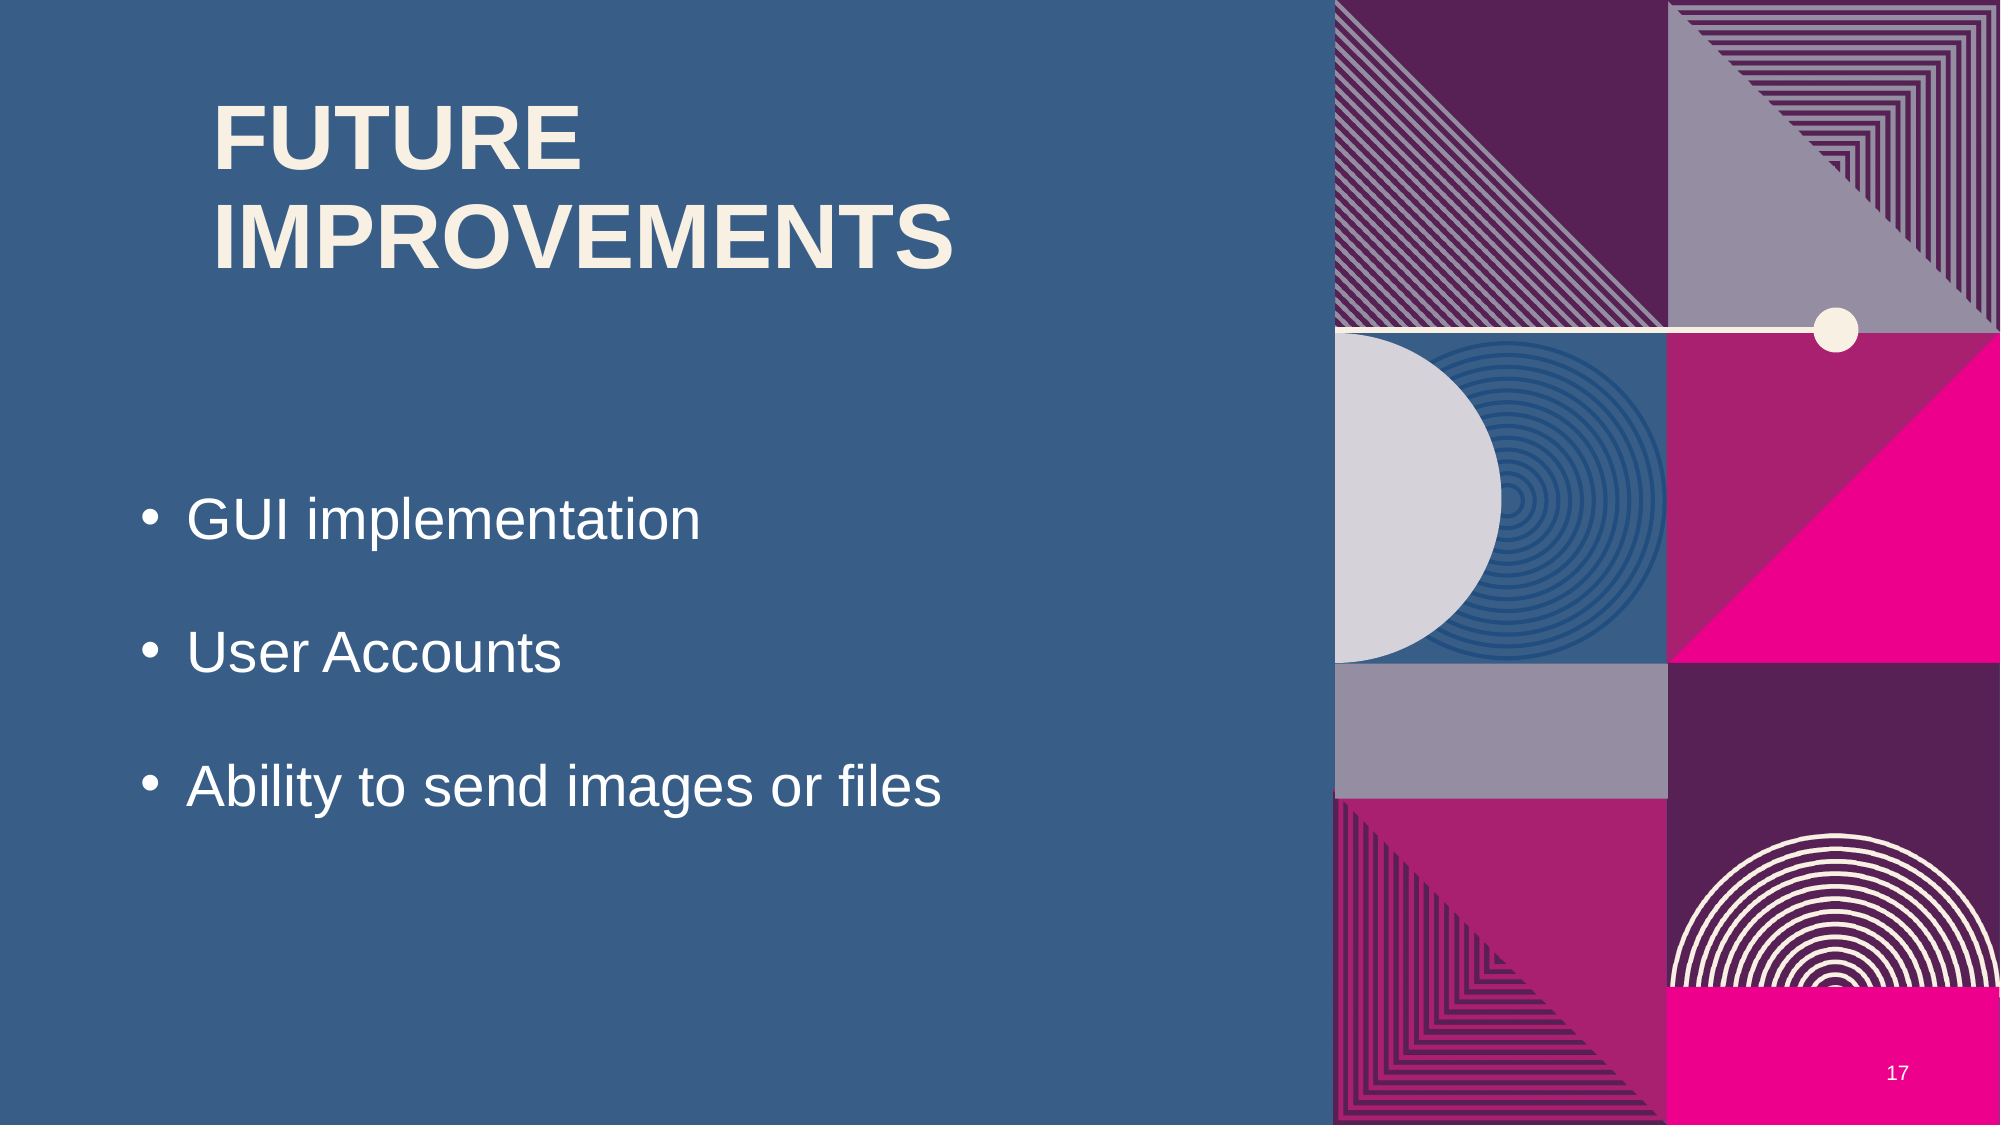

# Future Improvements
GUI implementation

User Accounts

Ability to send images or files
17